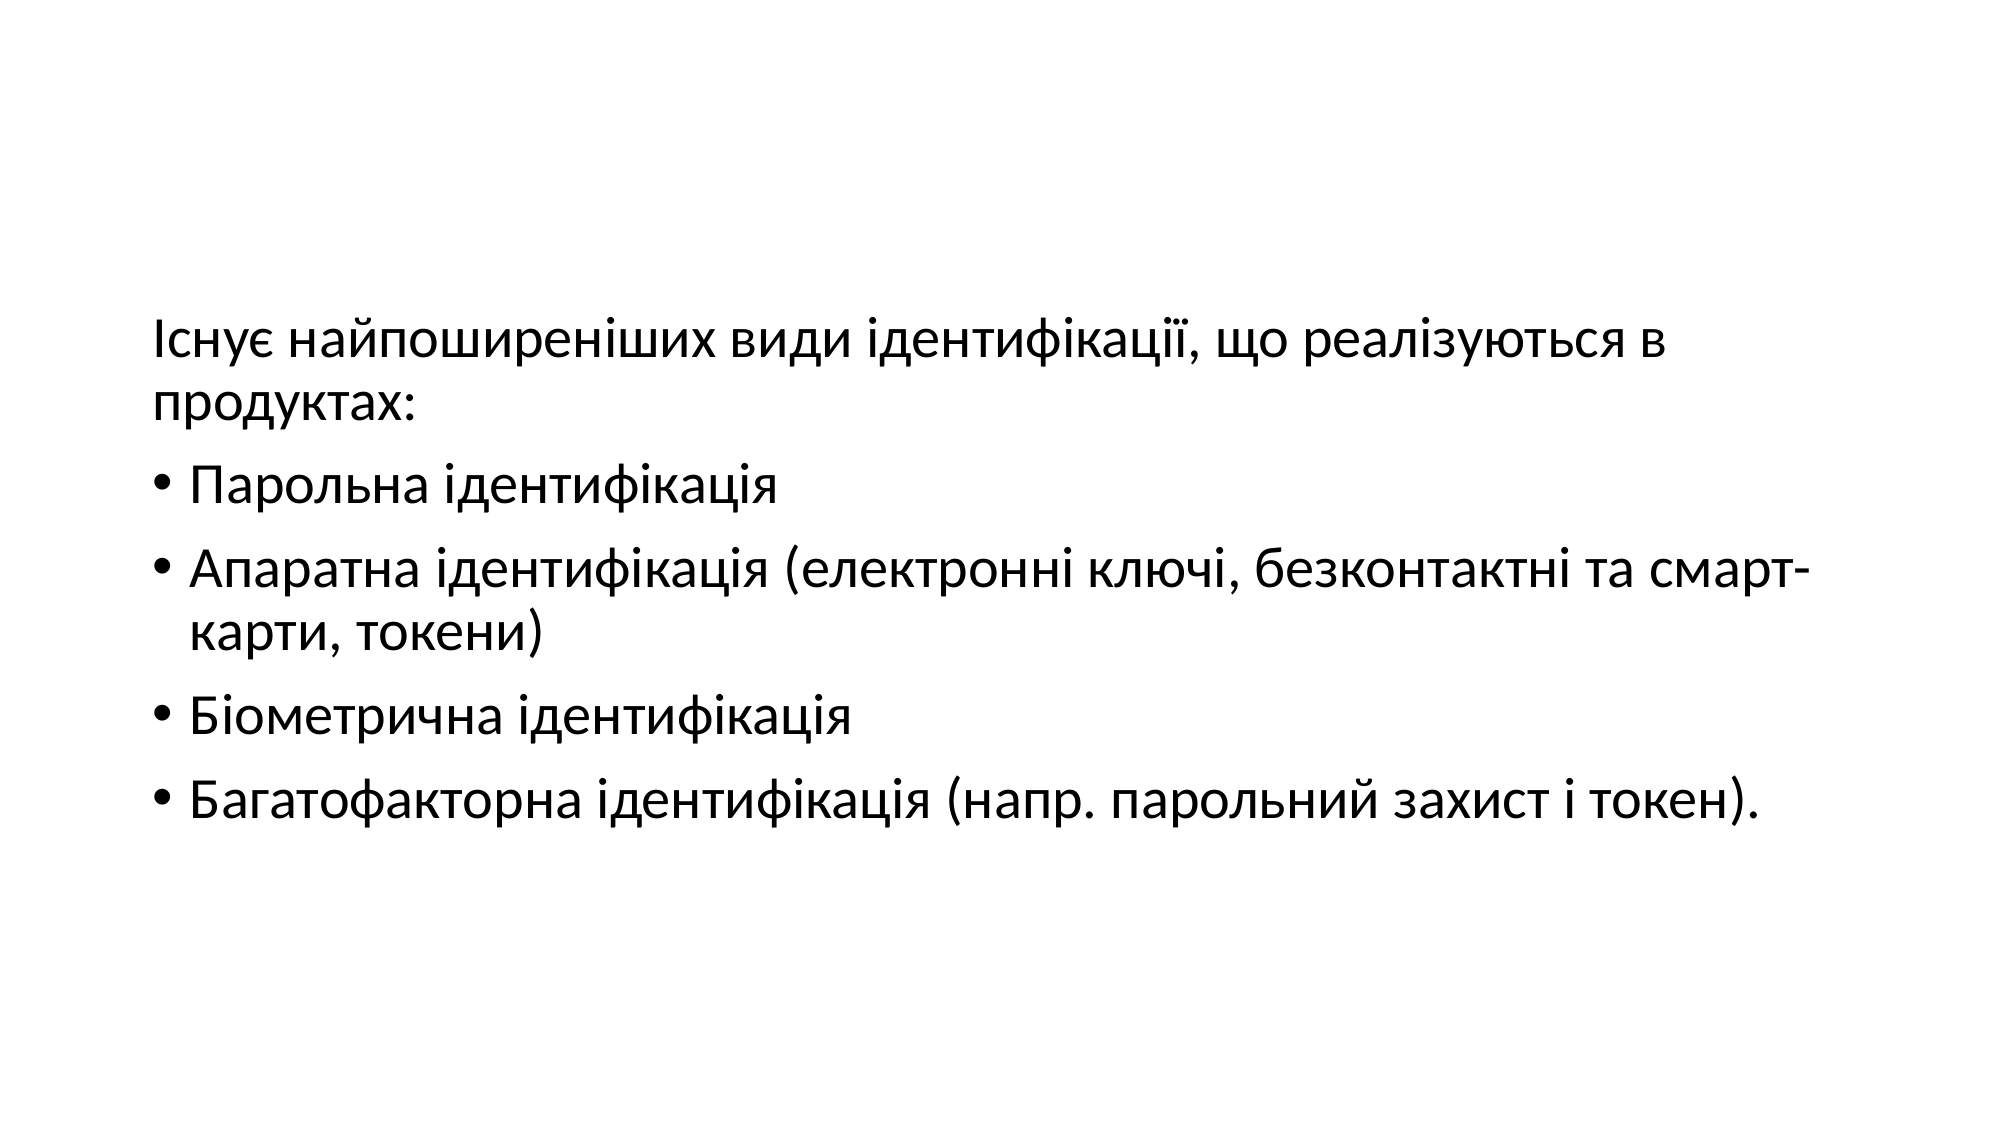

#
Існує найпоширеніших види ідентифікації, що реалізуються в продуктах:
Парольна ідентифікація
Апаратна ідентифікація (електронні ключі, безконтактні та смарт-карти, токени)
Біометрична ідентифікація
Багатофакторна ідентифікація (напр. парольний захист і токен).